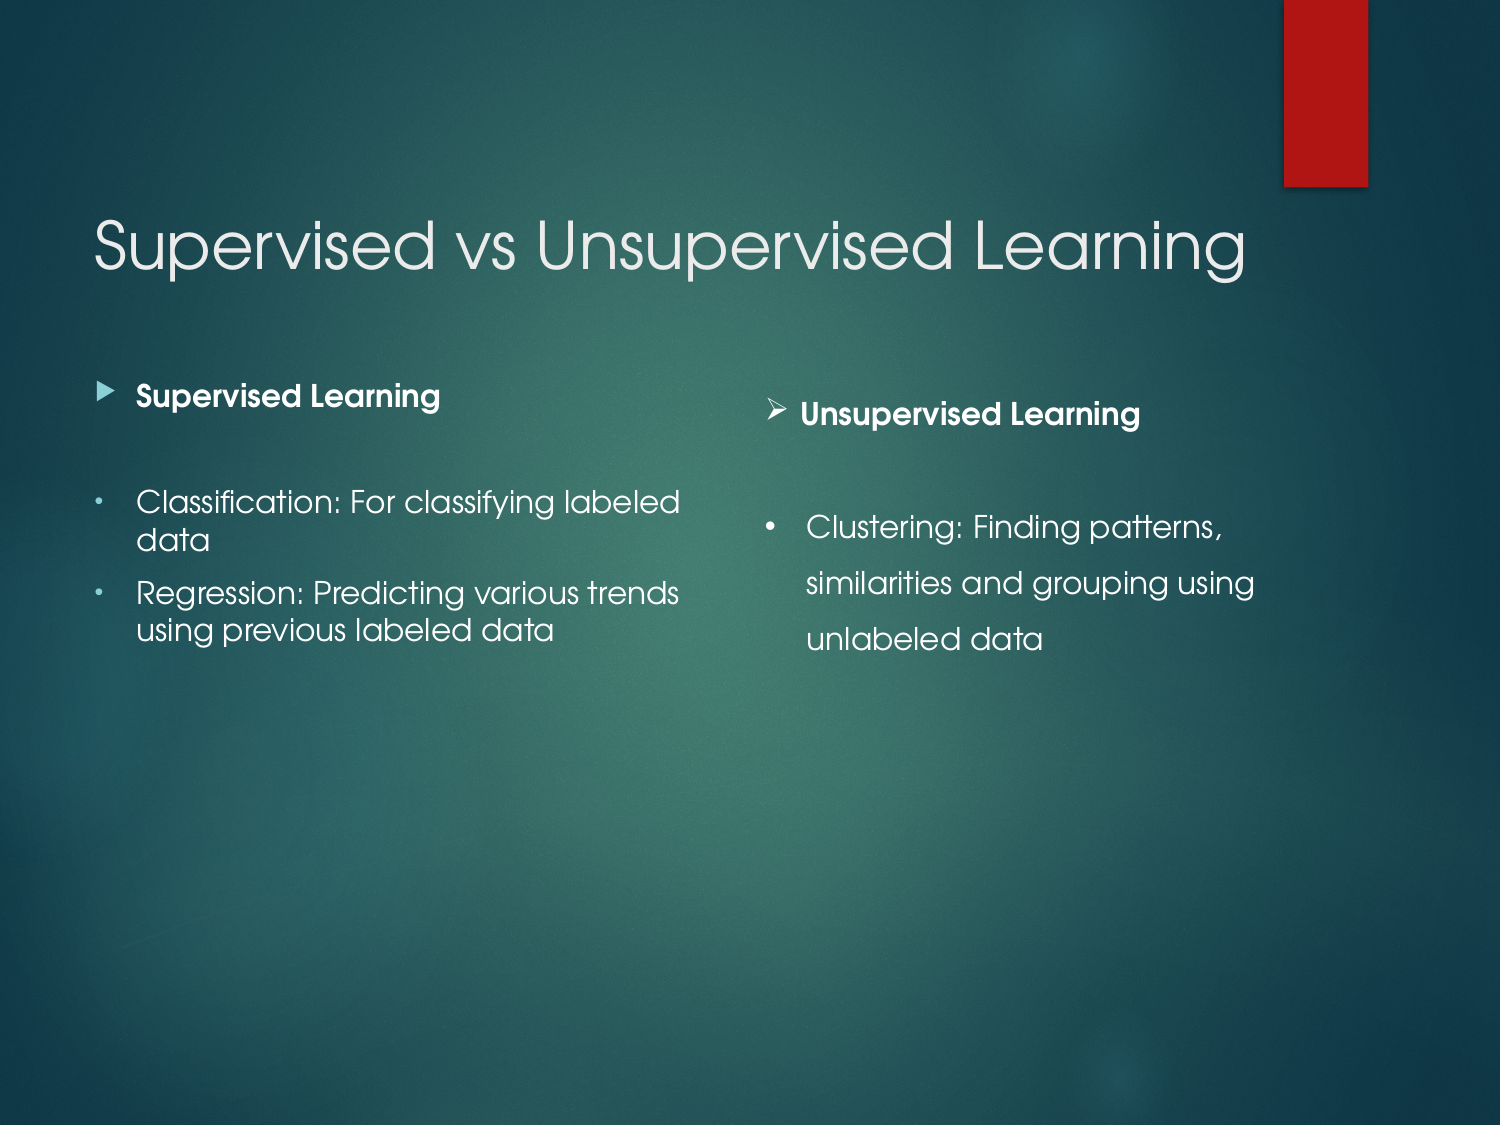

# Supervised vs Unsupervised Learning
Unsupervised Learning

Clustering: Finding patterns, similarities and grouping using unlabeled data

Supervised Learning

Classification: For classifying labeled data
Regression: Predicting various trends using previous labeled data